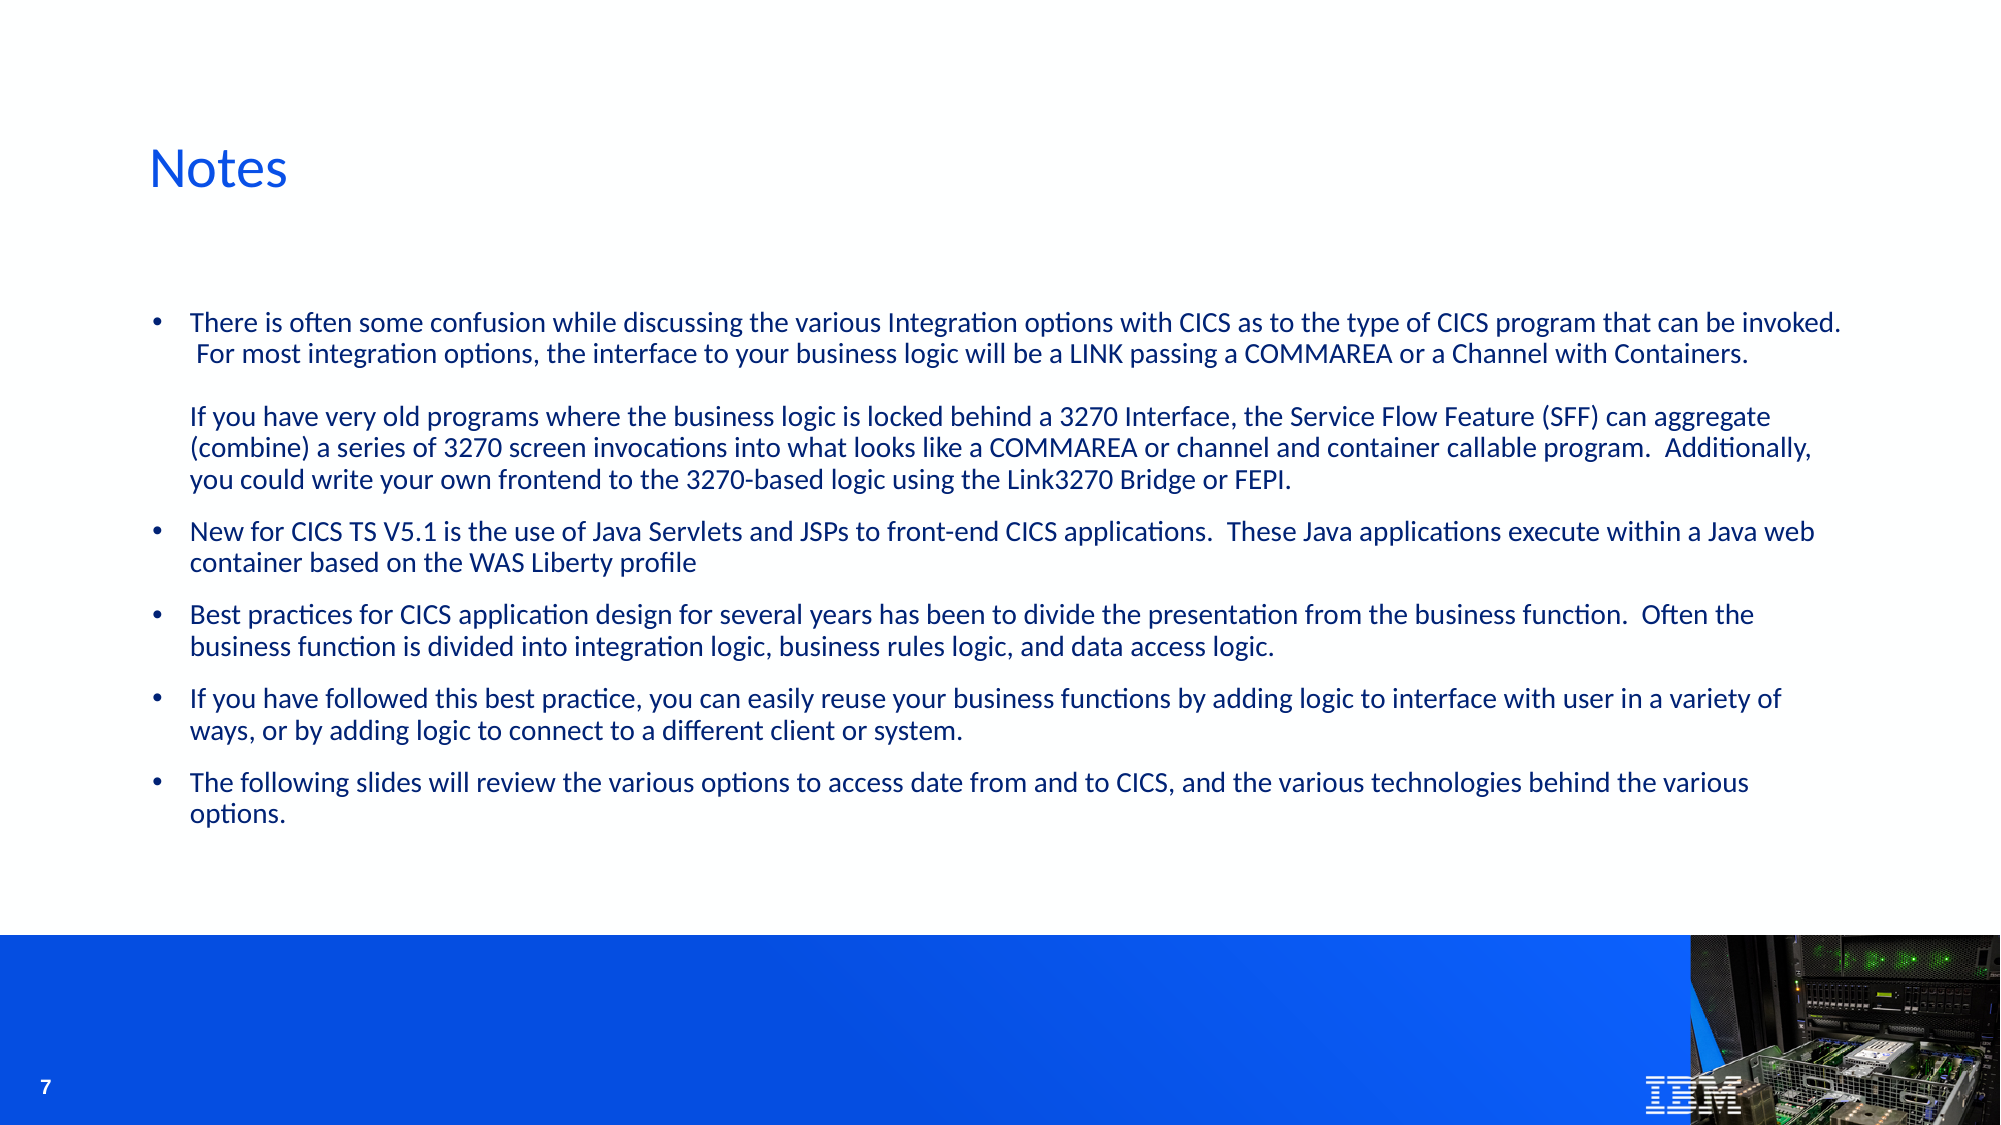

# Notes
There is often some confusion while discussing the various Integration options with CICS as to the type of CICS program that can be invoked.  For most integration options, the interface to your business logic will be a LINK passing a COMMAREA or a Channel with Containers.
If you have very old programs where the business logic is locked behind a 3270 Interface, the Service Flow Feature (SFF) can aggregate (combine) a series of 3270 screen invocations into what looks like a COMMAREA or channel and container callable program.  Additionally, you could write your own frontend to the 3270-based logic using the Link3270 Bridge or FEPI.
New for CICS TS V5.1 is the use of Java Servlets and JSPs to front-end CICS applications.  These Java applications execute within a Java web container based on the WAS Liberty profile
Best practices for CICS application design for several years has been to divide the presentation from the business function.  Often the business function is divided into integration logic, business rules logic, and data access logic.
If you have followed this best practice, you can easily reuse your business functions by adding logic to interface with user in a variety of ways, or by adding logic to connect to a different client or system.
The following slides will review the various options to access date from and to CICS, and the various technologies behind the various options.
7